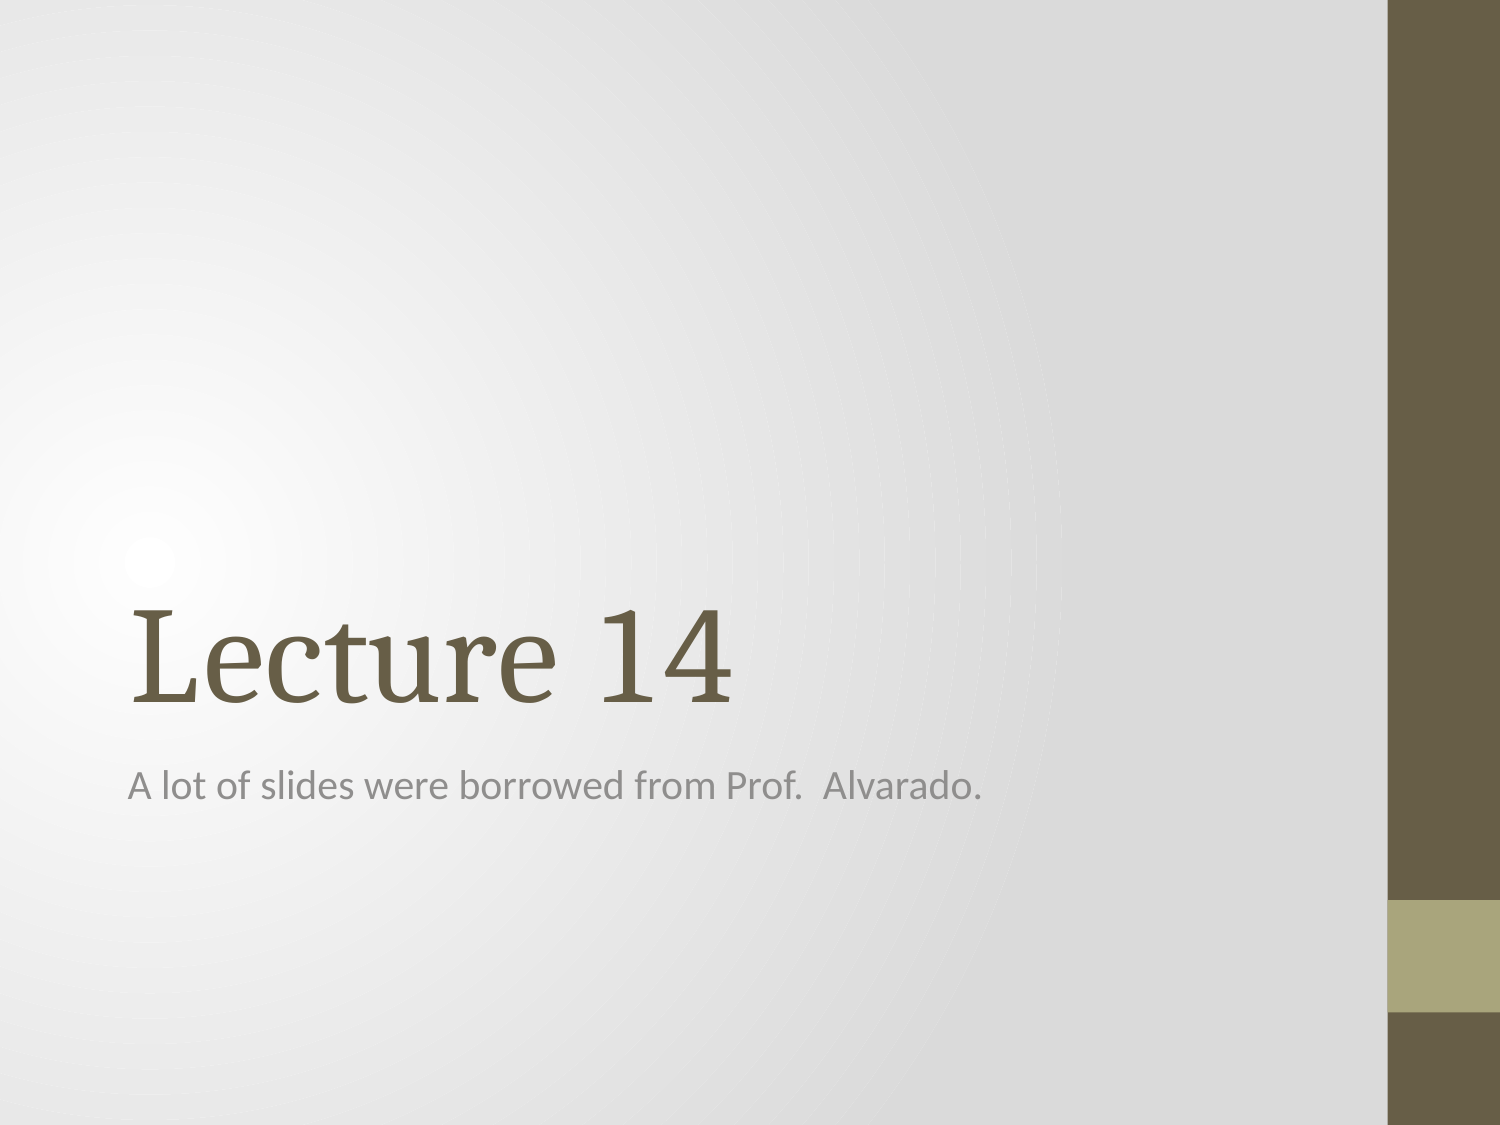

# Lecture 14
A lot of slides were borrowed from Prof.  Alvarado.